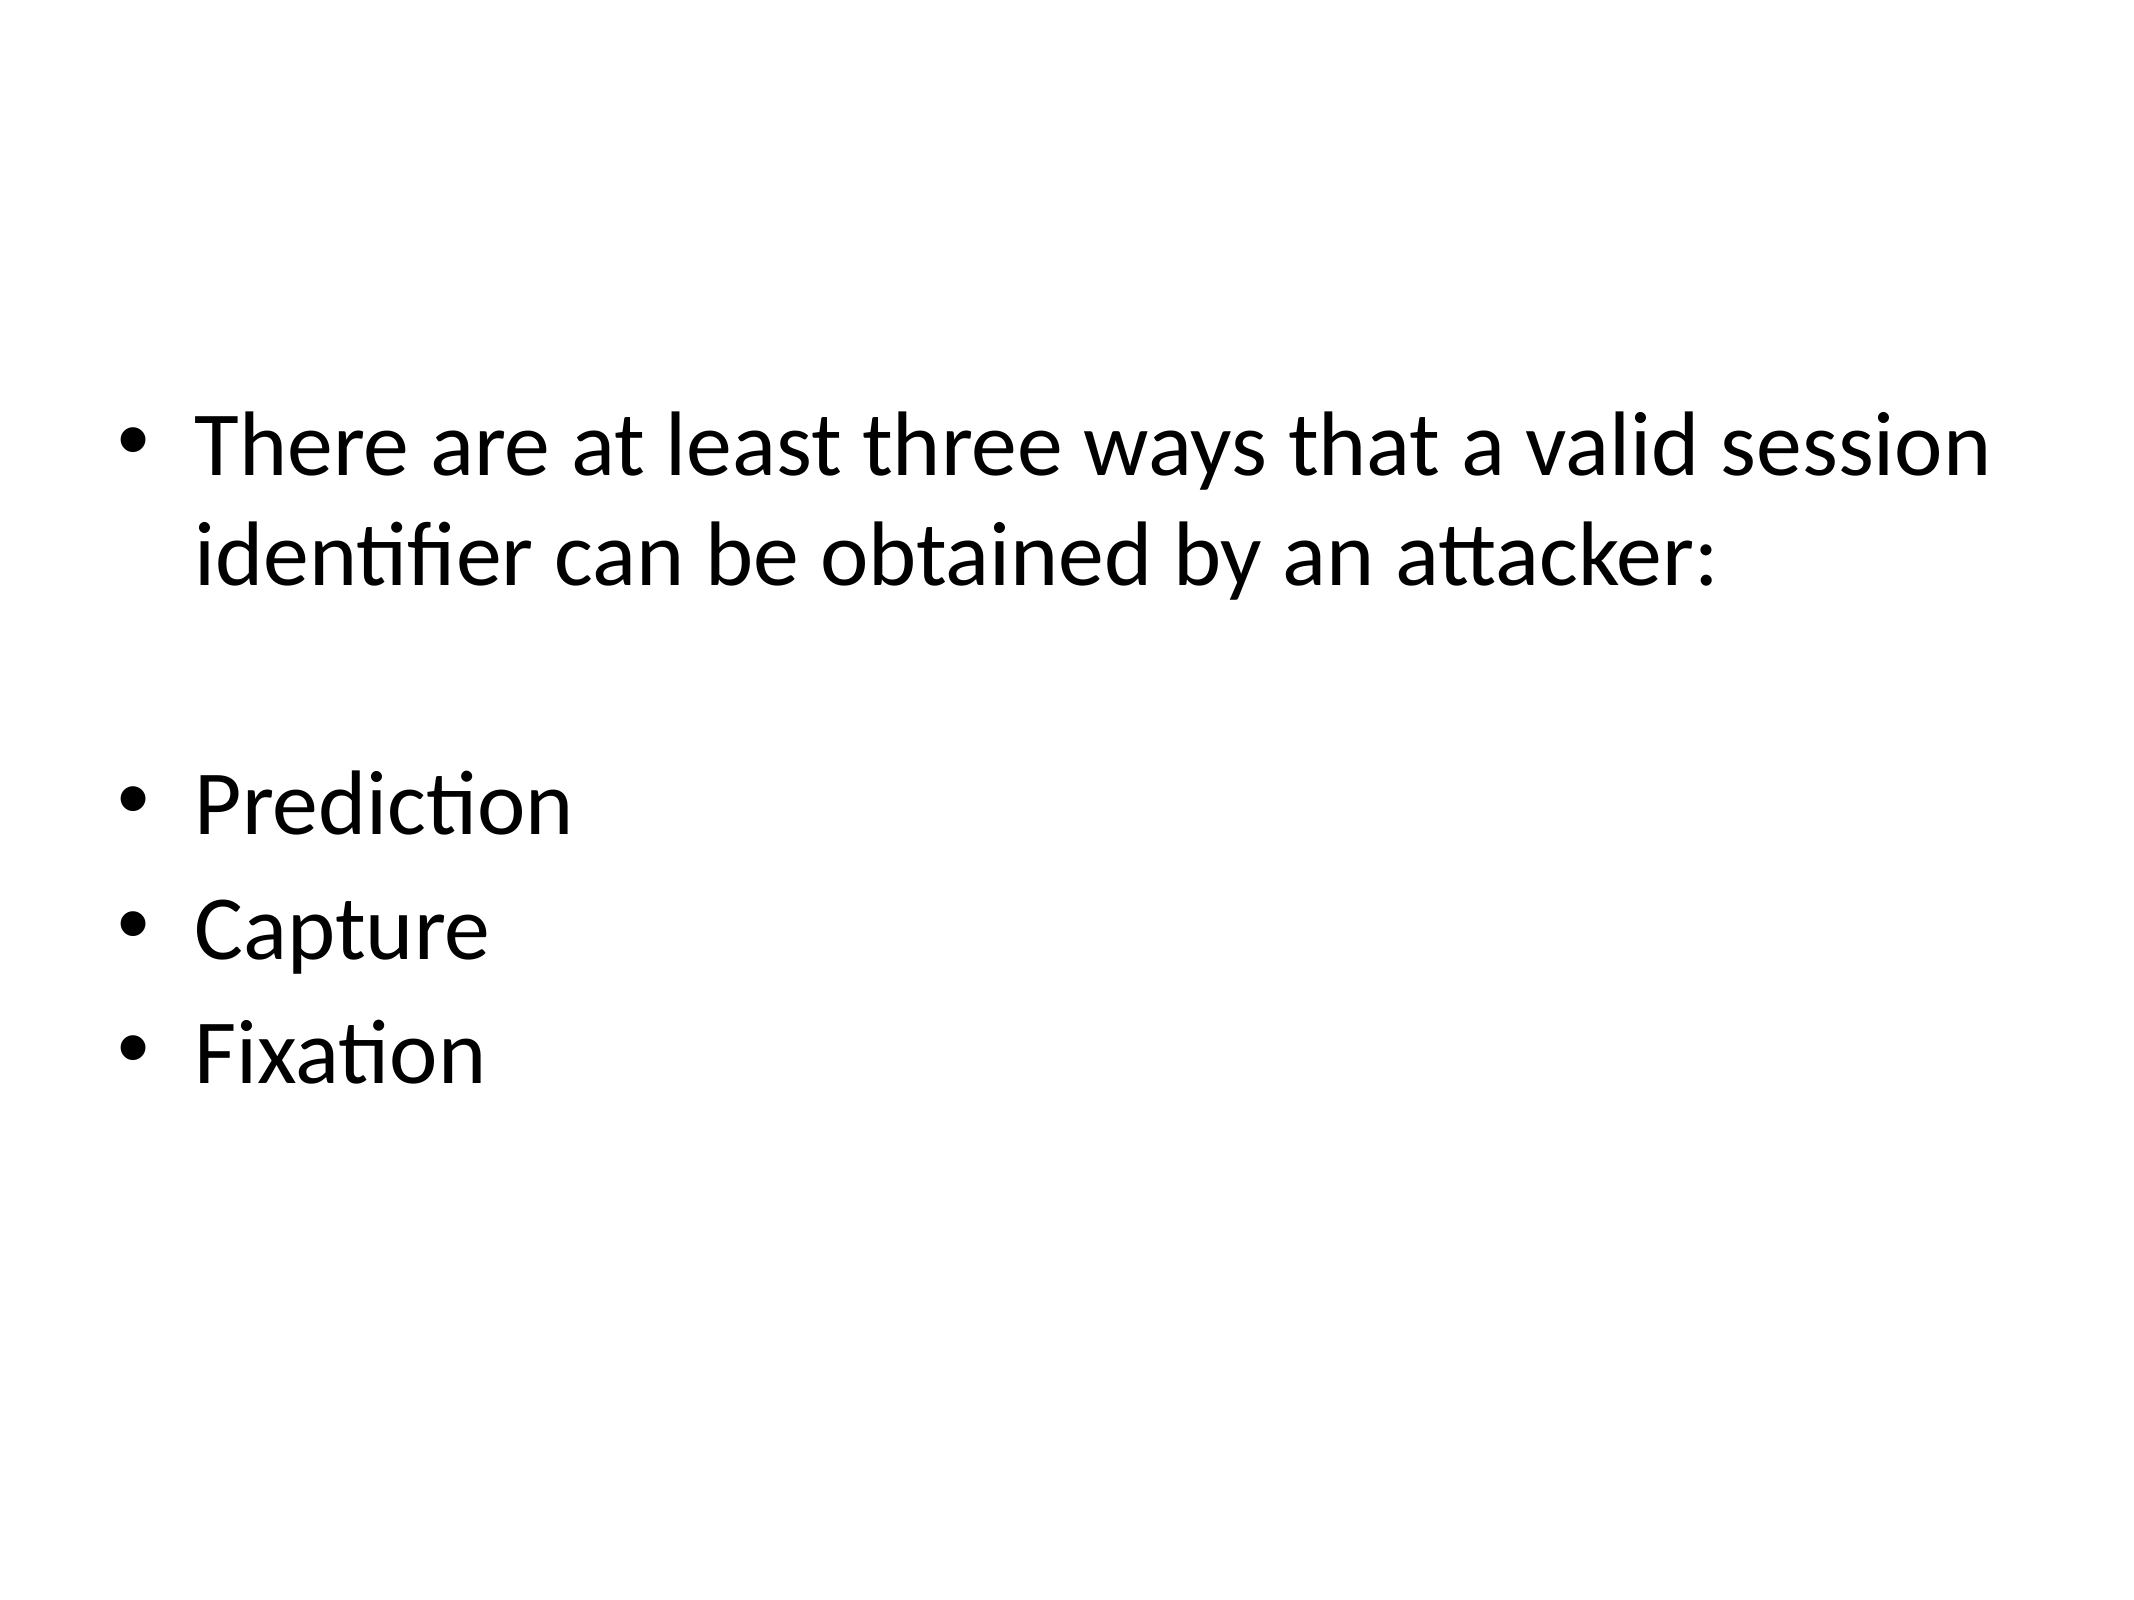

#
There are at least three ways that a valid session identifier can be obtained by an attacker:

Prediction
Capture
Fixation
152